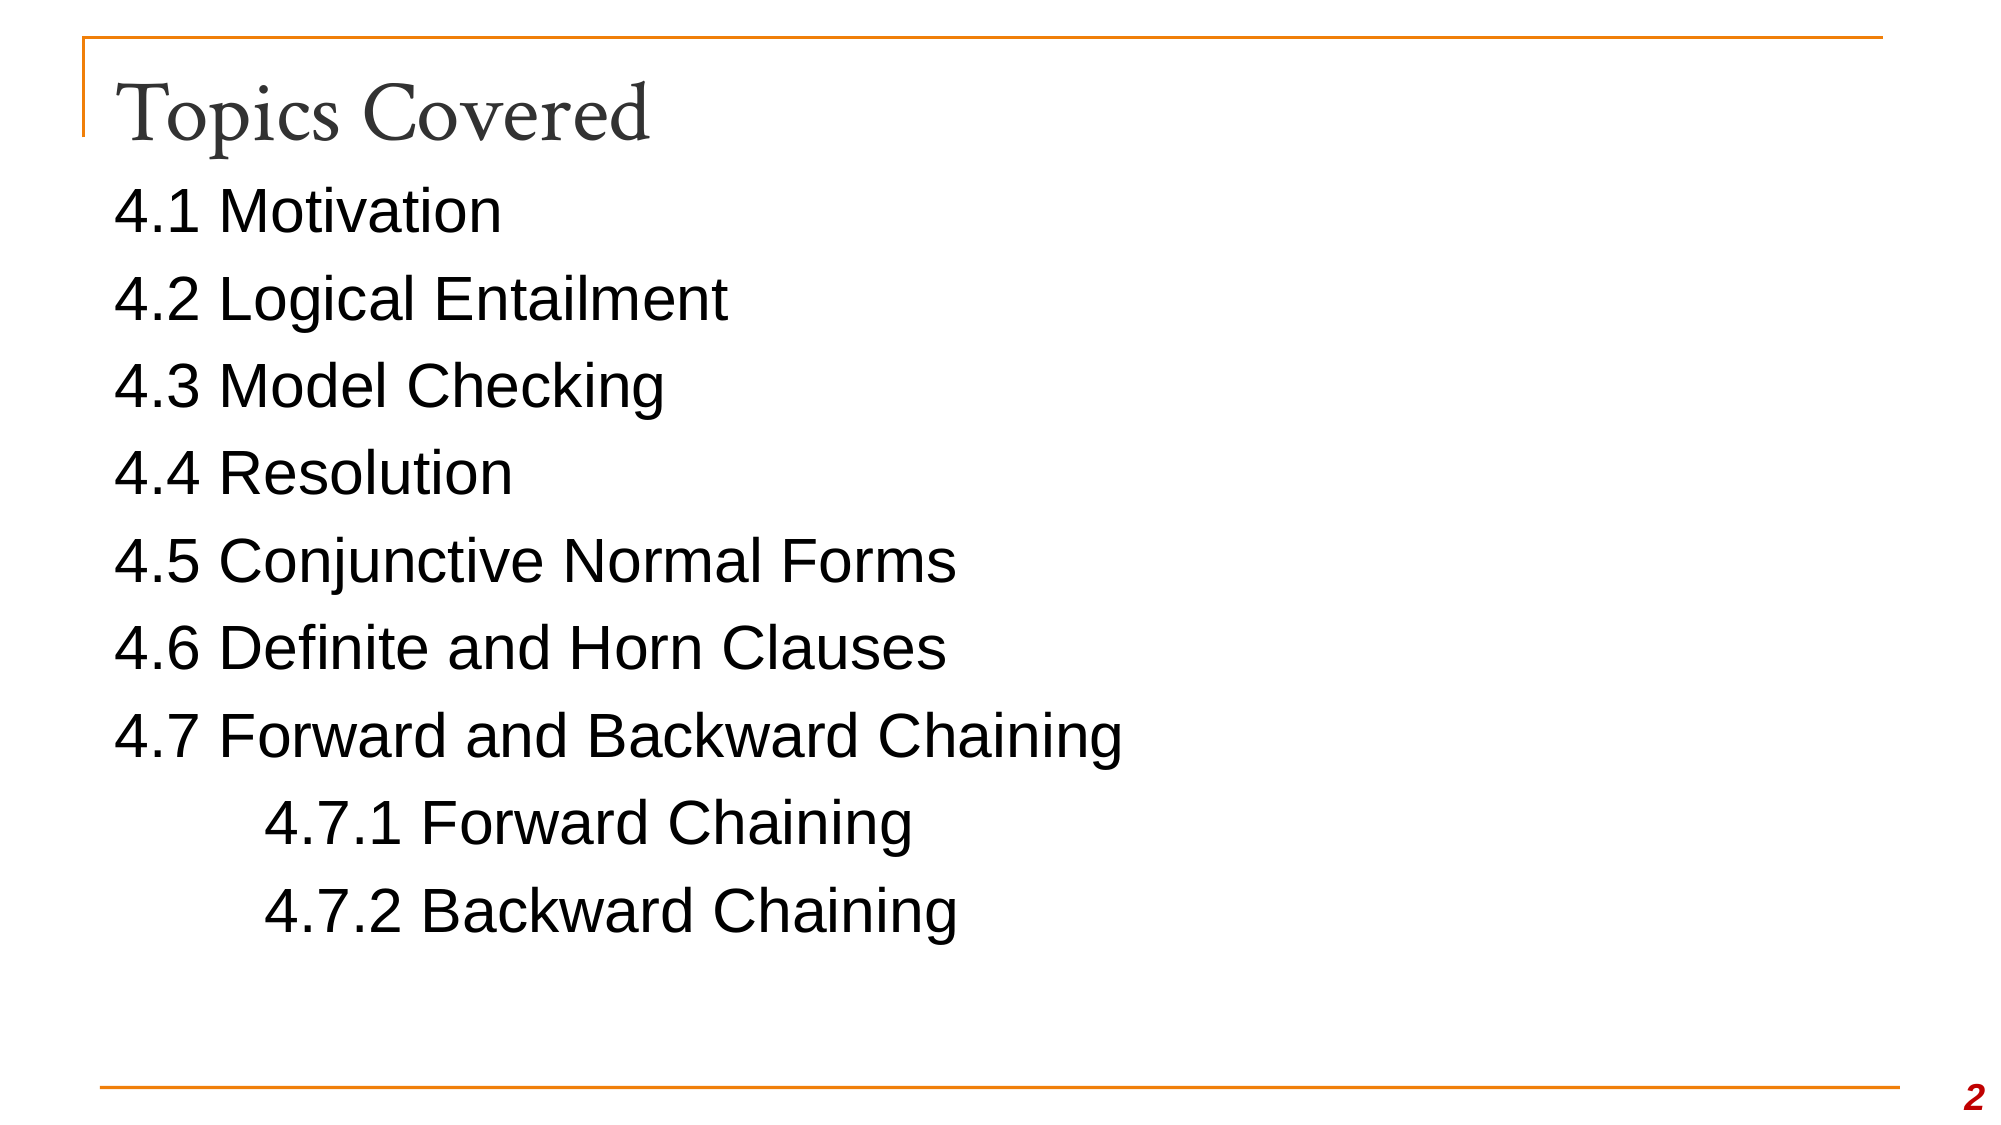

# Topics Covered
4.1 Motivation
4.2 Logical Entailment
4.3 Model Checking
4.4 Resolution
4.5 Conjunctive Normal Forms
4.6 Definite and Horn Clauses
4.7 Forward and Backward Chaining
	4.7.1 Forward Chaining
	4.7.2 Backward Chaining

2